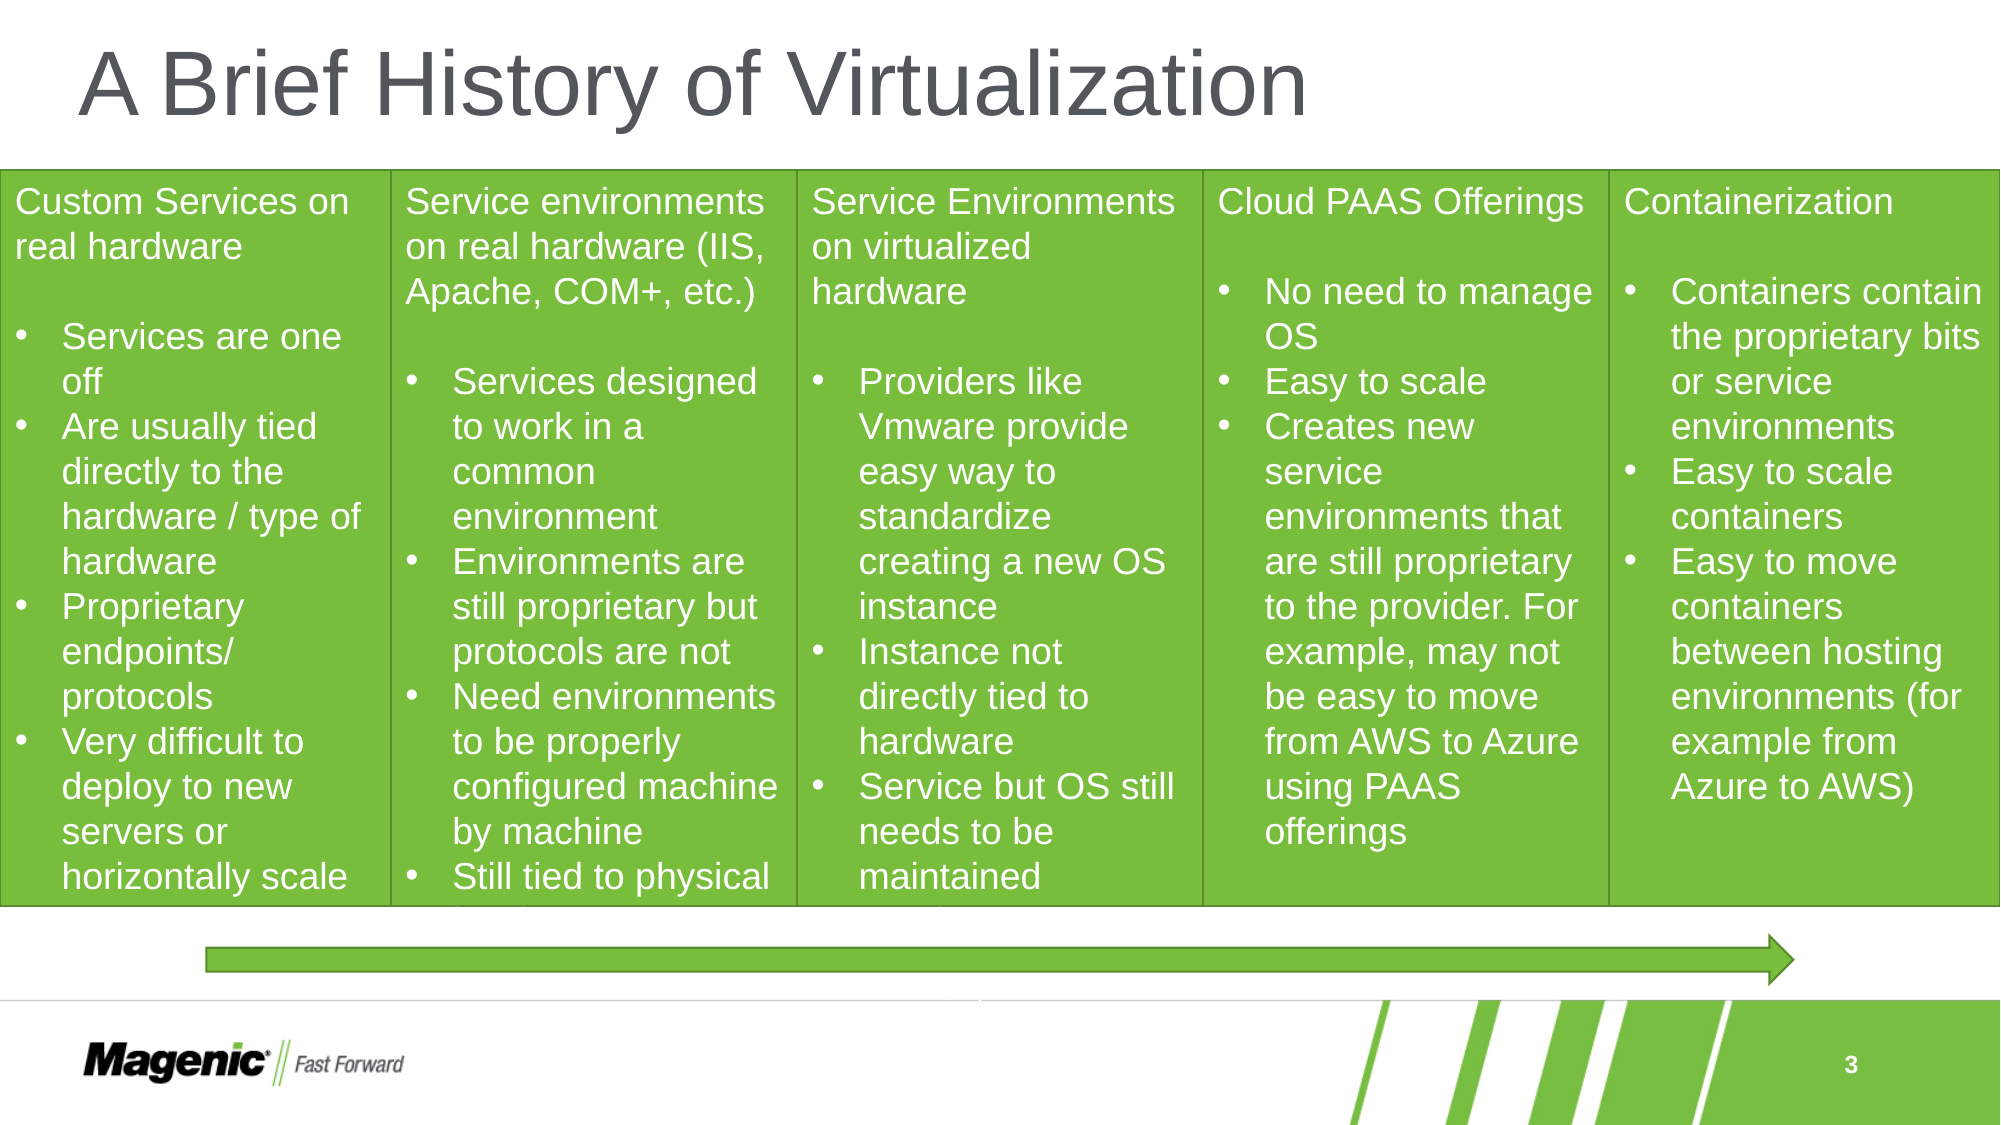

# A Brief History of Virtualization
Containerization

Containers contain the proprietary bits or service environments
Easy to scale containers
Easy to move containers between hosting environments (for example from Azure to AWS)

Custom Services on real hardware

Services are one off
Are usually tied directly to the hardware / type of hardware
Proprietary endpoints/ protocols
Very difficult to deploy to new servers or  horizontally scale

Service environments on real hardware (IIS, Apache, COM+, etc.)

Services designed to work in a common environment
Environments are still proprietary but protocols are not
Need environments to be properly configured machine by machine
Still tied to physical hardware

Service Environments on virtualized hardware

Providers like Vmware provide easy way to standardize creating a new OS instance
Instance not directly tied to hardware
Service but OS still needs to be maintained
Service environments still proprietary
Cloud PAAS Offerings

No need to manage OS
Easy to scale
Creates new service environments that are still proprietary to the provider. For example, may not be easy to move from AWS to Azure using PAAS offerings